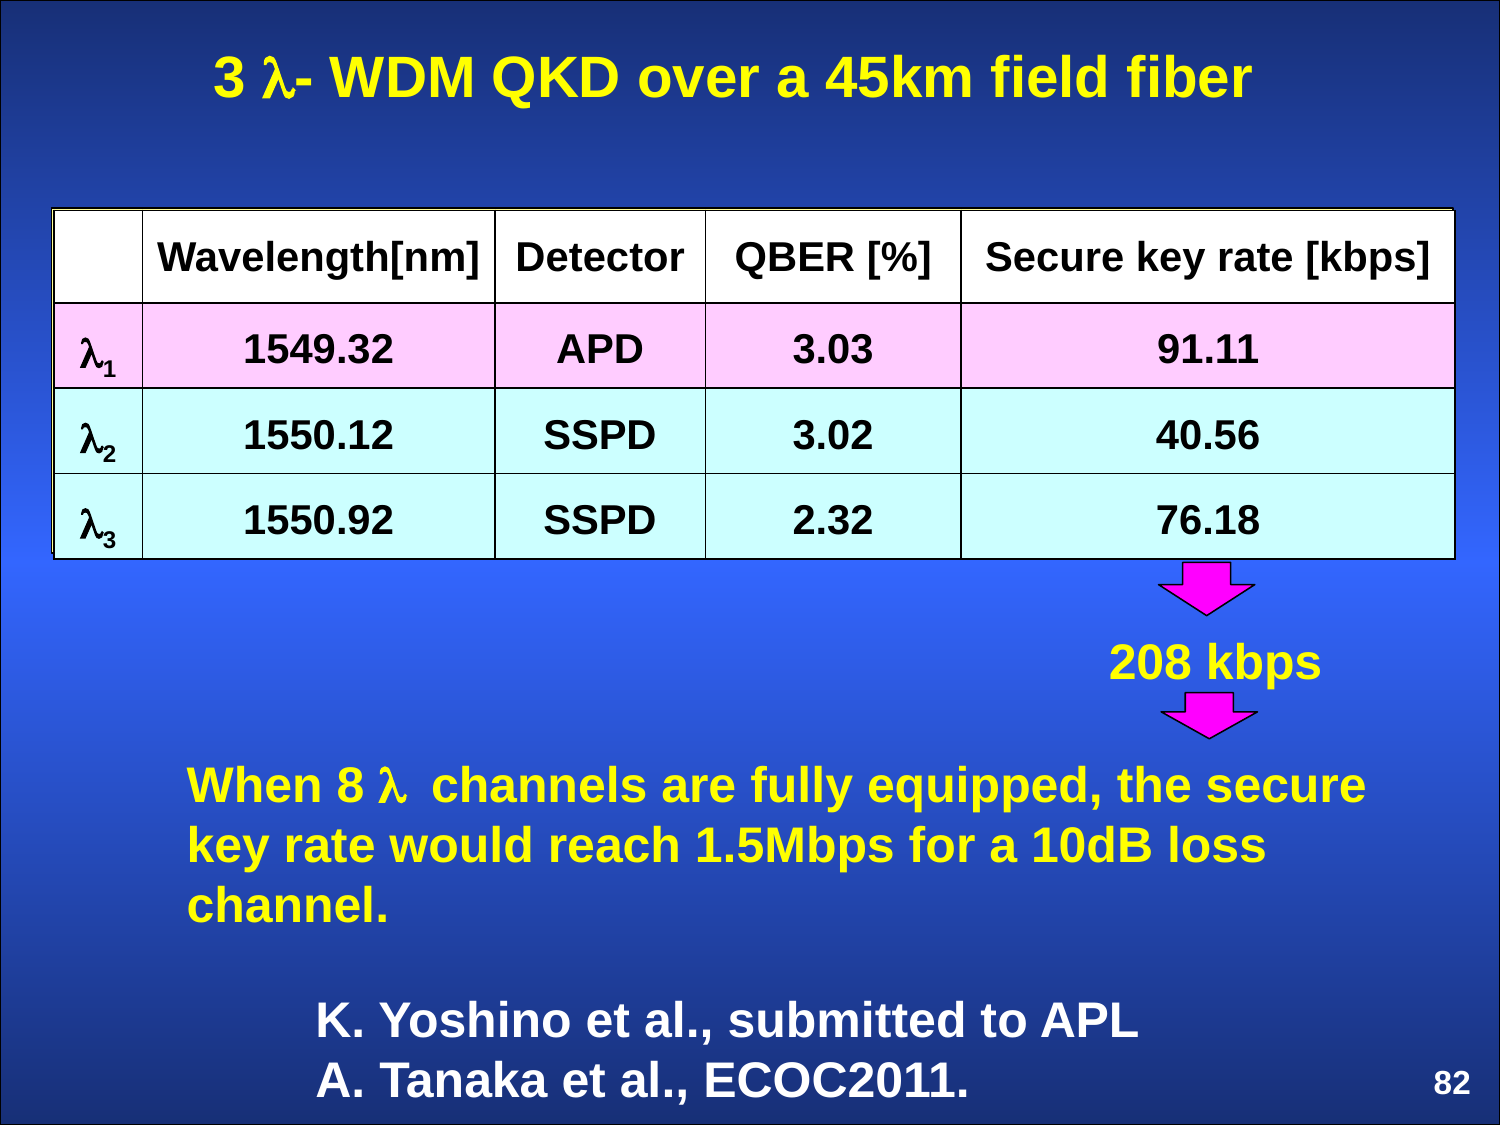

3 λ- WDM QKD over a 45km field fiber

|  | Wavelength[nm] | Detector | QBER [%] | Secure key rate [kbps] |
| --- | --- | --- | --- | --- |
| λ1 | 1549.32 | APD | 3.03 | 91.11 |
| λ2 | 1550.12 | SSPD | 3.02 | 40.56 |
| λ3 | 1550.92 | SSPD | 2.32 | 76.18 |

208 kbps

When 8 λ channels are fully equipped, the secure key rate would reach 1.5Mbps for a 10dB loss channel.
K. Yoshino et al., submitted to APL
A. Tanaka et al., ECOC2011.